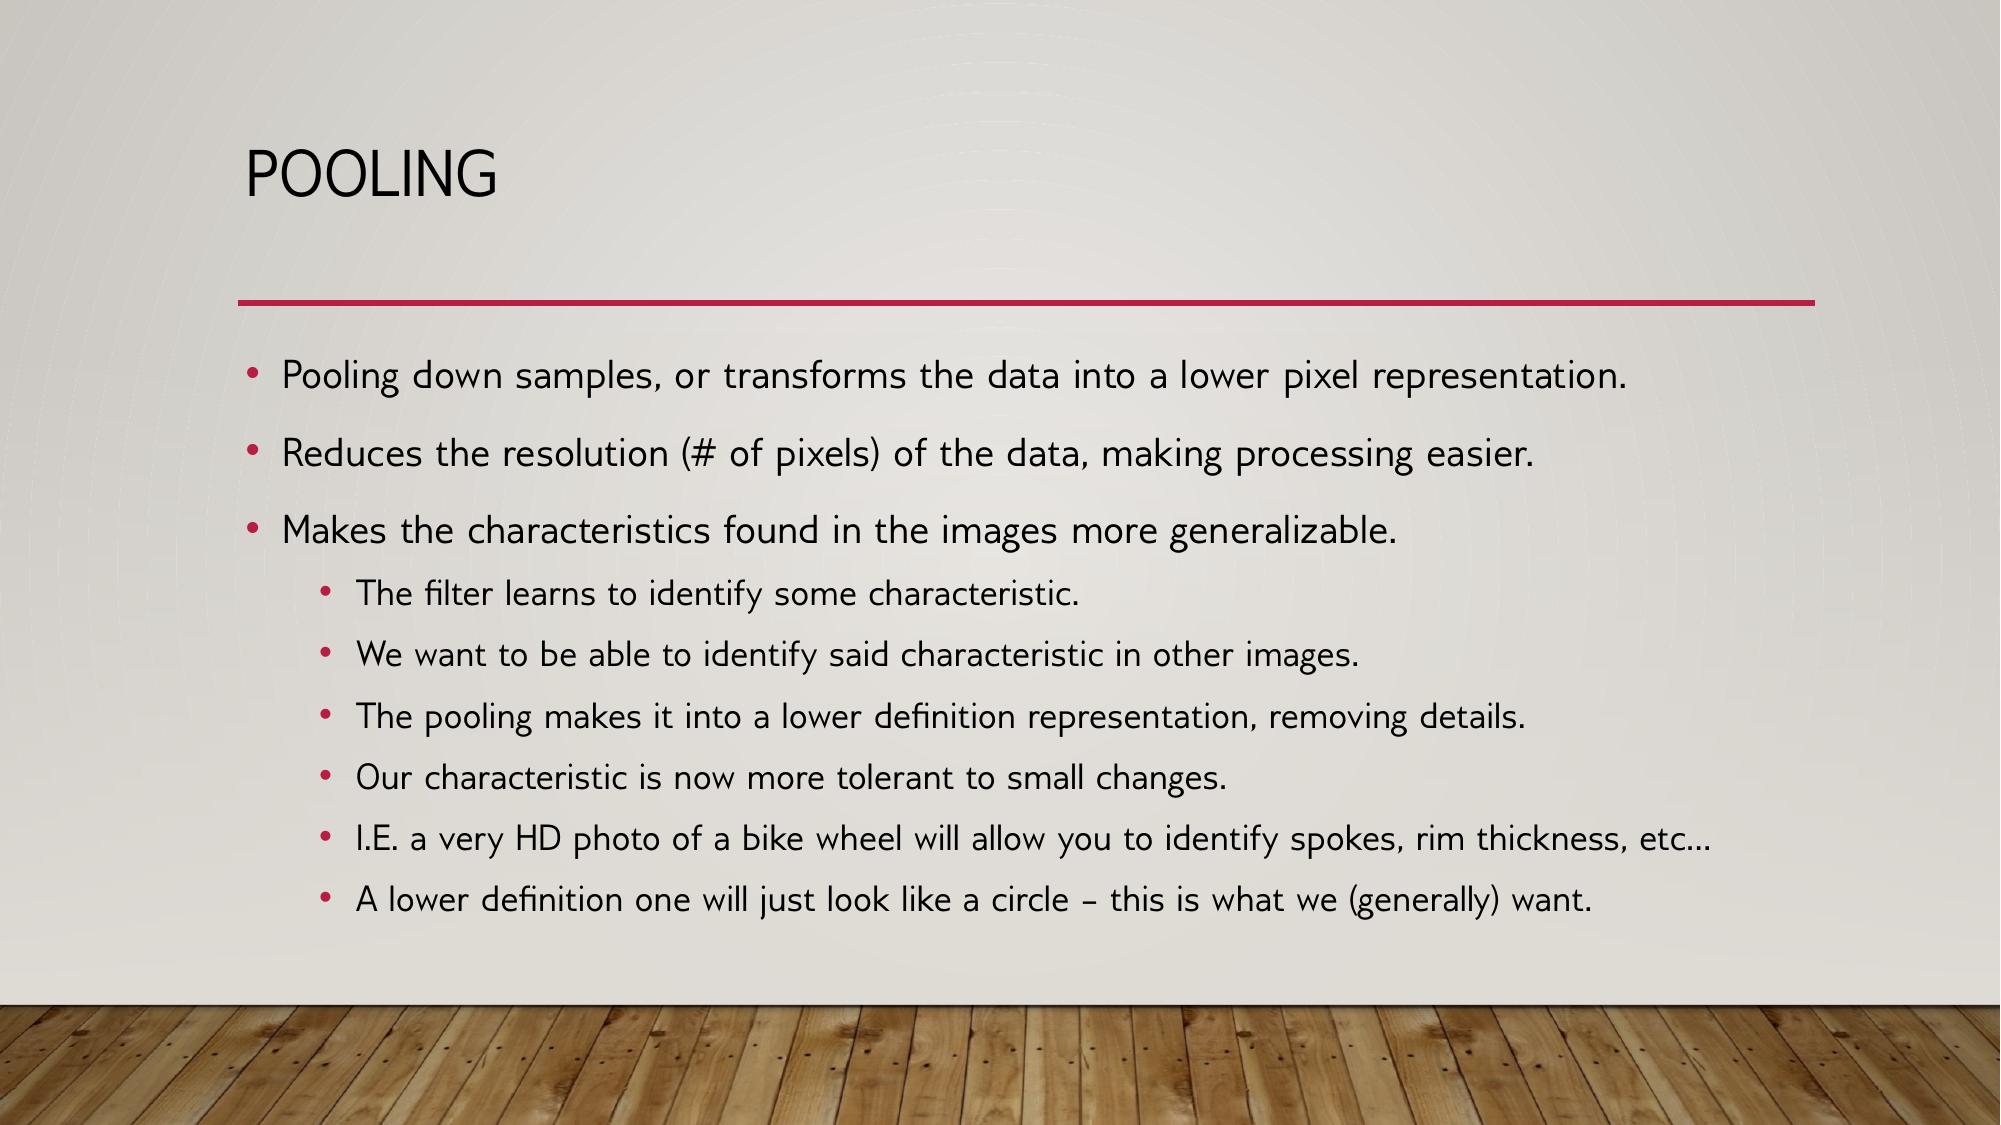

# Pooling
Pooling down samples, or transforms the data into a lower pixel representation.
Reduces the resolution (# of pixels) of the data, making processing easier.
Makes the characteristics found in the images more generalizable.
The filter learns to identify some characteristic.
We want to be able to identify said characteristic in other images.
The pooling makes it into a lower definition representation, removing details.
Our characteristic is now more tolerant to small changes.
I.E. a very HD photo of a bike wheel will allow you to identify spokes, rim thickness, etc…
A lower definition one will just look like a circle – this is what we (generally) want.